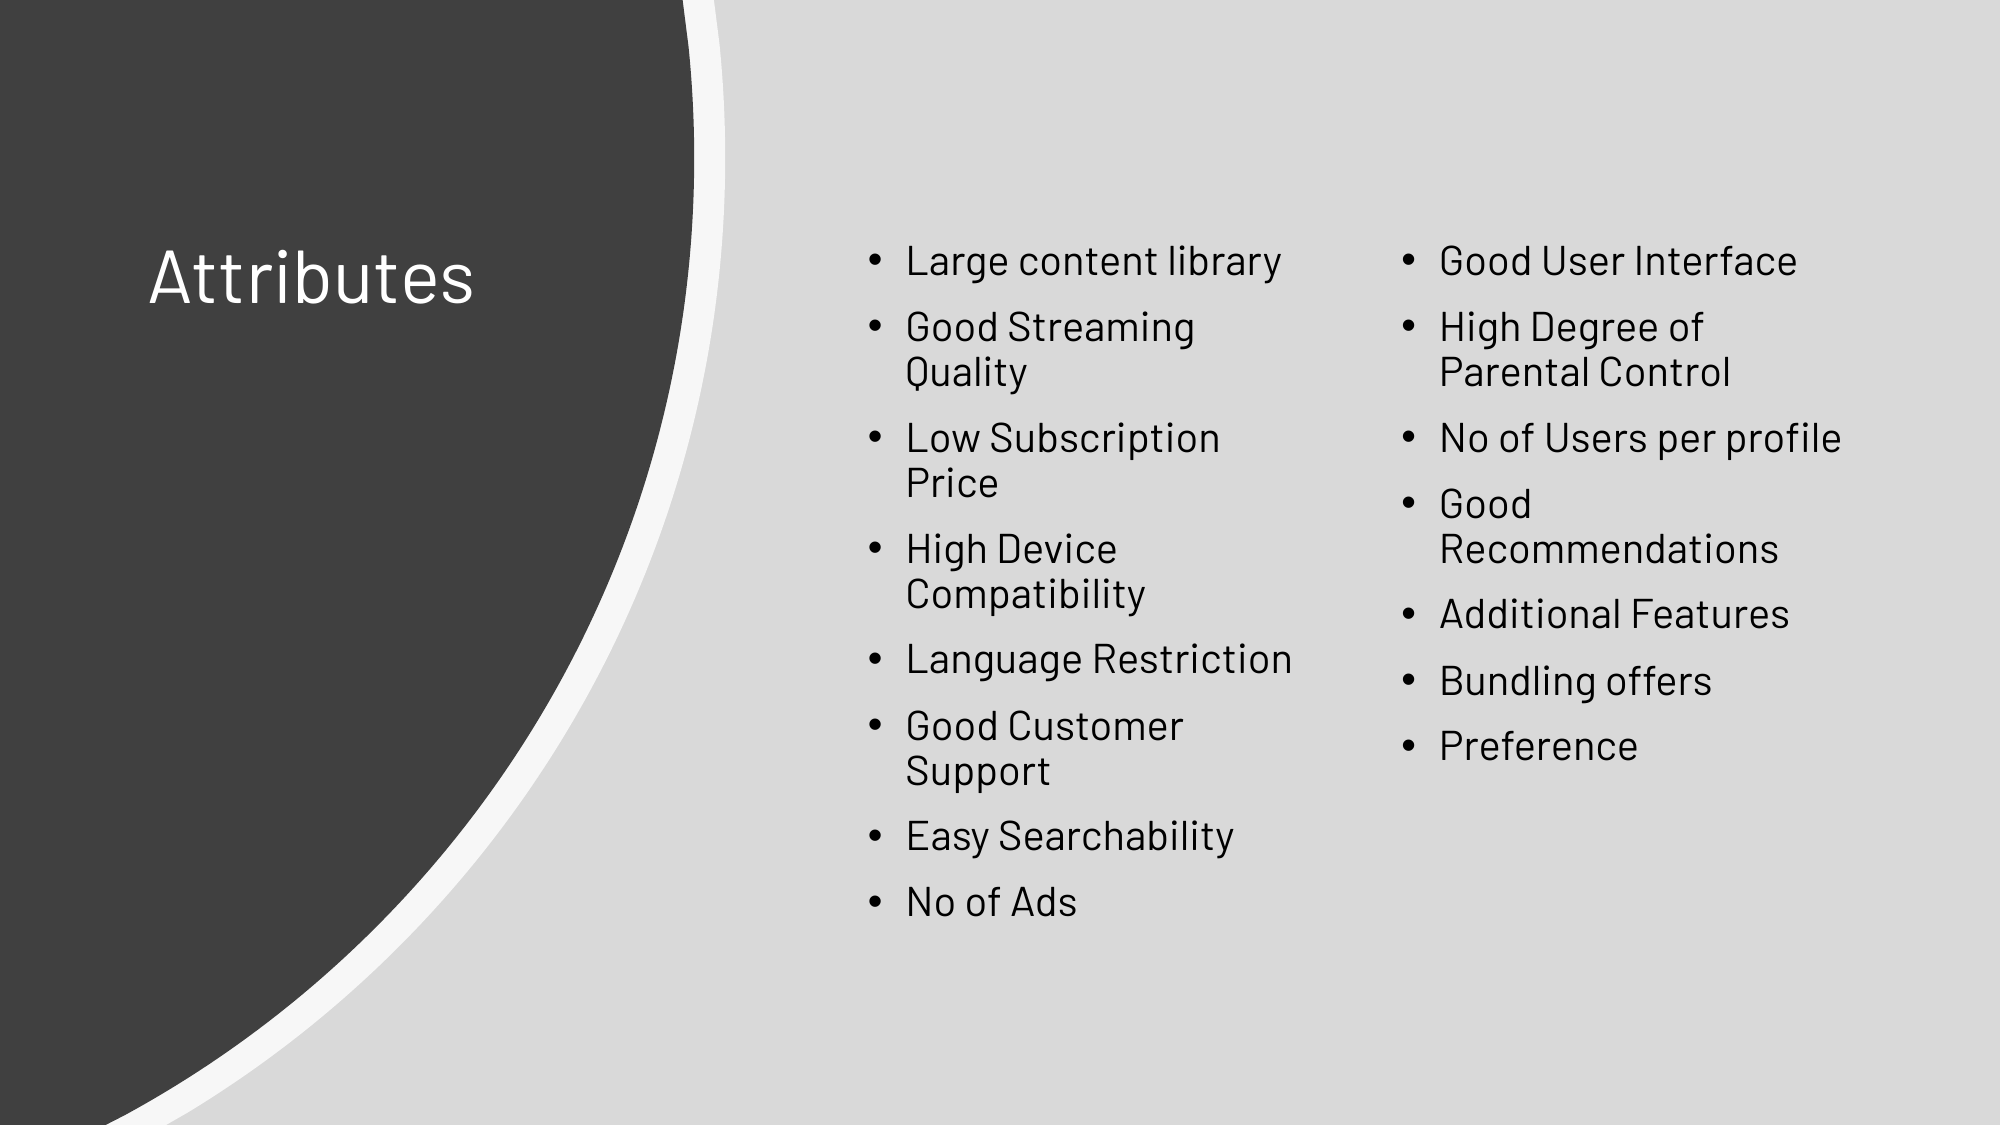

# Attributes
Large content library
Good Streaming Quality
Low Subscription Price
High Device Compatibility
Language Restriction
Good Customer Support
Easy Searchability
No of Ads

Good User Interface
High Degree of Parental Control
No of Users per profile
Good Recommendations
Additional Features
Bundling offers
Preference